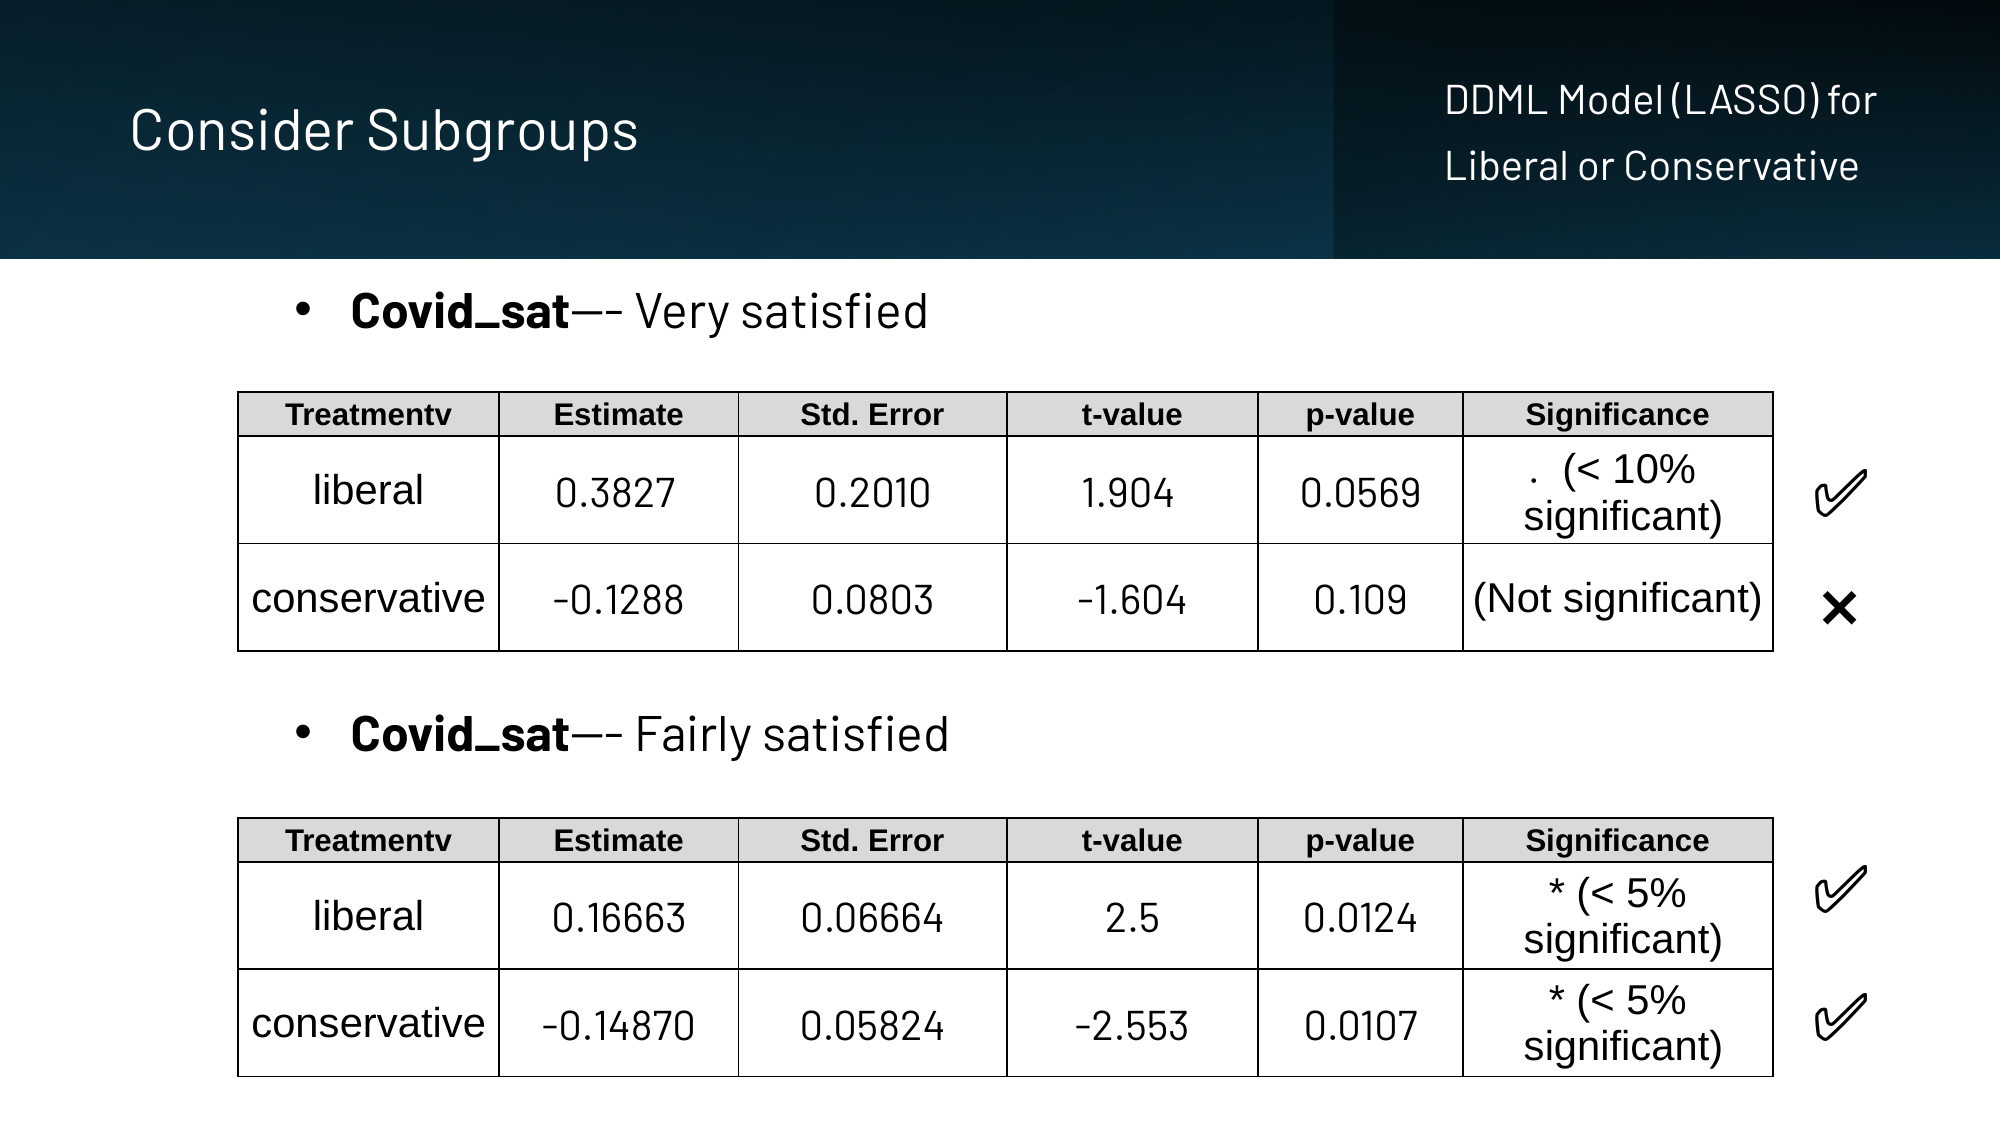

Consider Subgroups
DDML Model for Conservative
DDML Model (LASSO) for
Liberal or Conservative
Covid_sat--- Very satisfied
| Treatmentv | Estimate | Std. Error | t-value | p-value | Significance |
| --- | --- | --- | --- | --- | --- |
| liberal | 0.3827 | 0.2010 | 1.904 | 0.0569 | . (< 10% significant) |
| conservative | -0.1288 | 0.0803 | -1.604 | 0.109 | (Not significant) |
✅
❌
Covid_sat--- Fairly satisfied
| Treatmentv | Estimate | Std. Error | t-value | p-value | Significance |
| --- | --- | --- | --- | --- | --- |
| liberal | 0.16663 | 0.06664 | 2.5 | 0.0124 | \* (< 5% significant) |
| conservative | -0.14870 | 0.05824 | -2.553 | 0.0107 | \* (< 5% significant) |
✅
✅